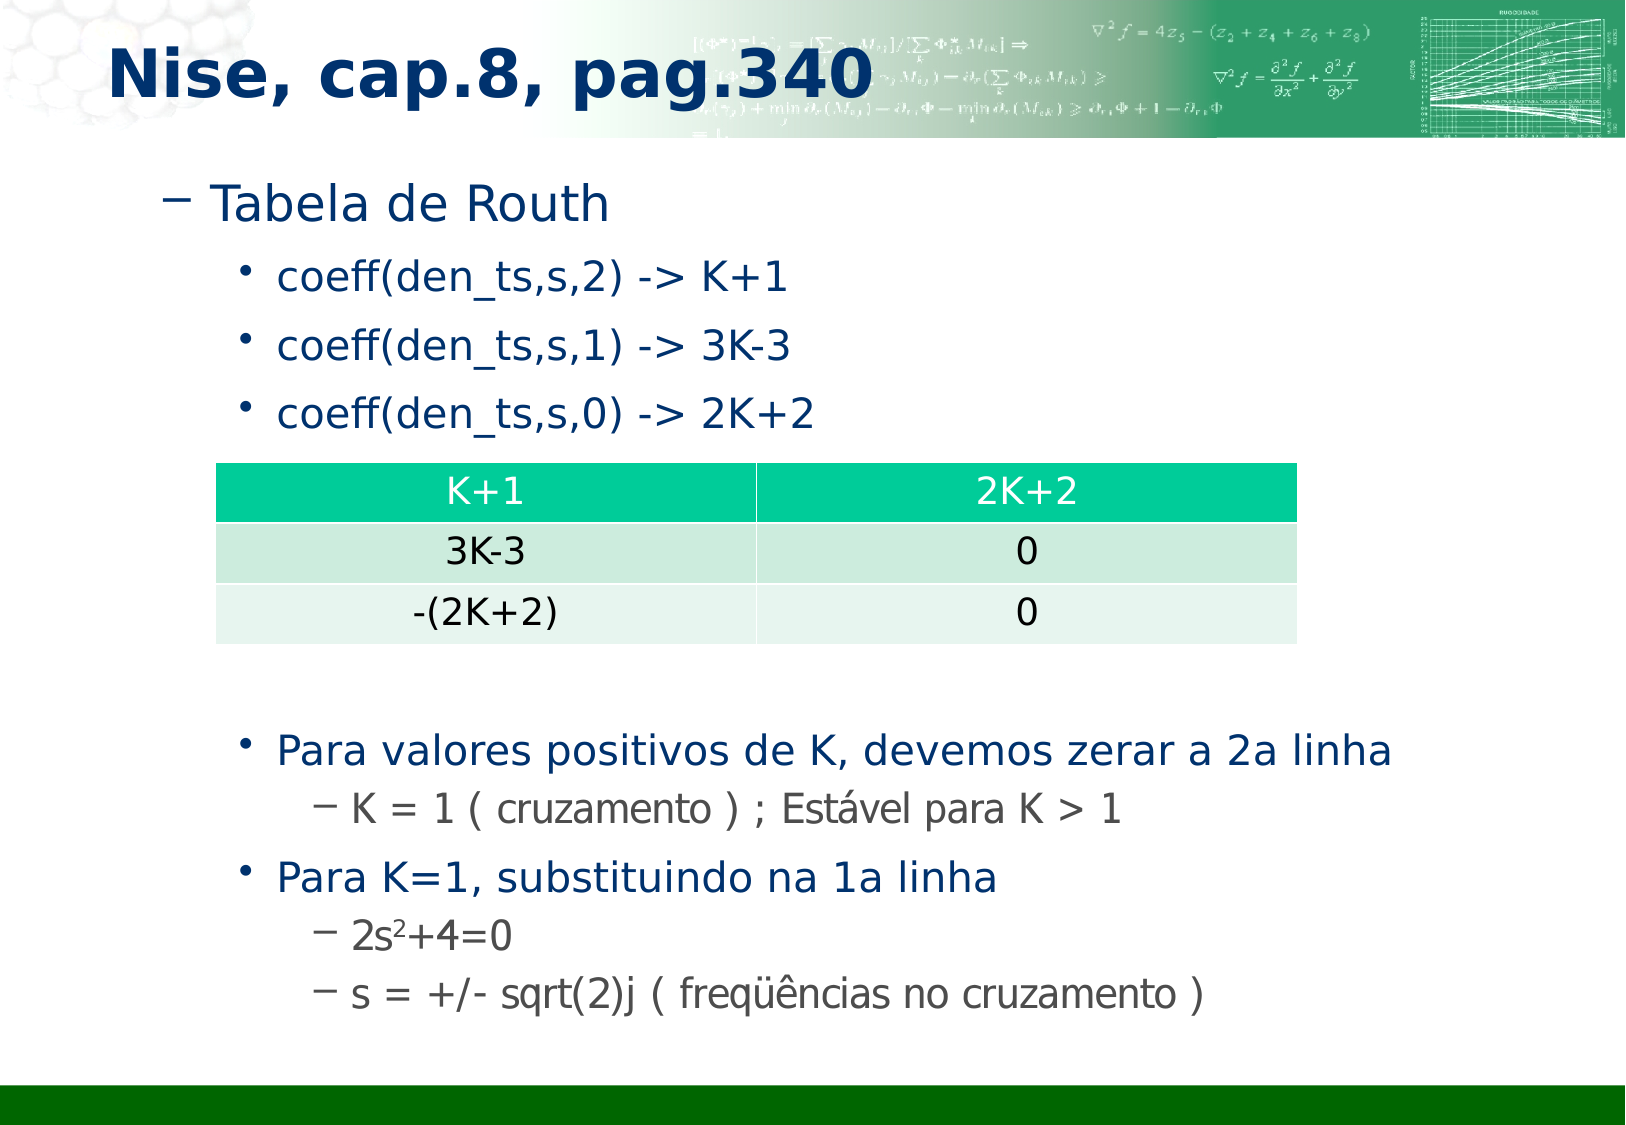

Nise, cap.8, pag.340
Tabela de Routh
coeff(den_ts,s,2) -> K+1
coeff(den_ts,s,1) -> 3K-3
coeff(den_ts,s,0) -> 2K+2

Para valores positivos de K, devemos zerar a 2a linha
K = 1 ( cruzamento ) ; Estável para K > 1
Para K=1, substituindo na 1a linha
2s2+4=0
s = +/- sqrt(2)j ( freqüências no cruzamento )

| K+1 | 2K+2 |
| --- | --- |
| 3K-3 | 0 |
| -(2K+2) | 0 |